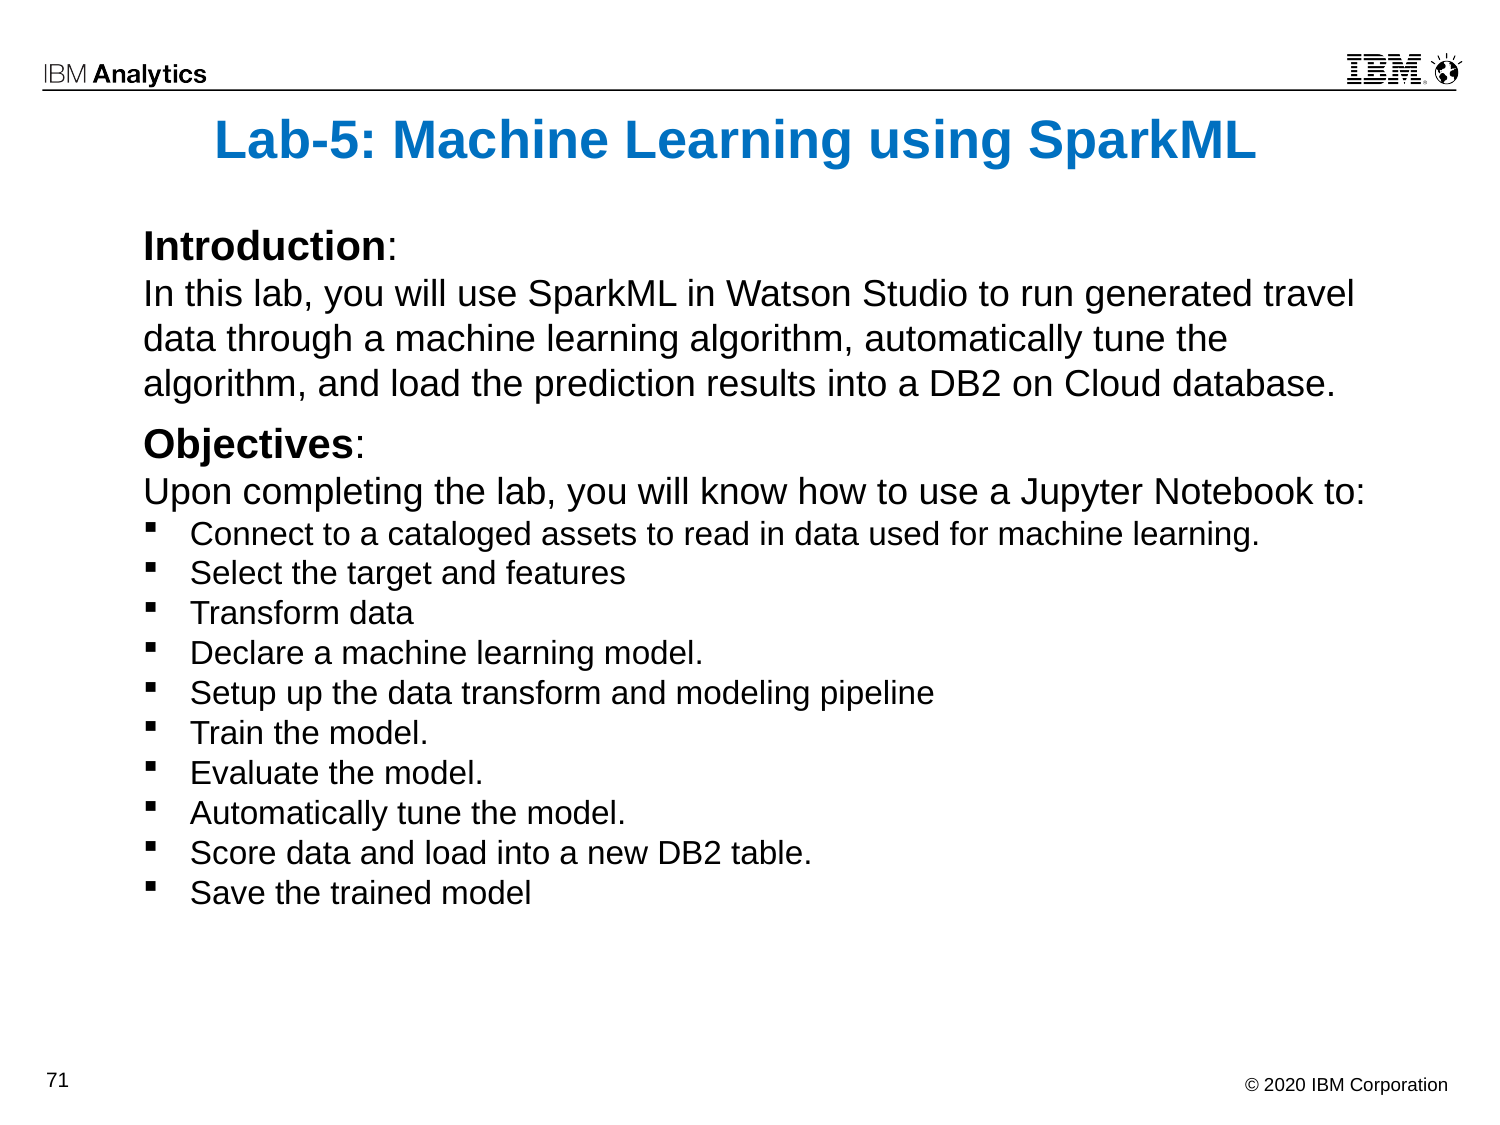

# Lab-5: Machine Learning using SparkML
Introduction:
In this lab, you will use SparkML in Watson Studio to run generated travel data through a machine learning algorithm, automatically tune the algorithm, and load the prediction results into a DB2 on Cloud database.

Objectives:
Upon completing the lab, you will know how to use a Jupyter Notebook to:
Connect to a cataloged assets to read in data used for machine learning.
Select the target and features
Transform data
Declare a machine learning model.
Setup up the data transform and modeling pipeline
Train the model.
Evaluate the model.
Automatically tune the model.
Score data and load into a new DB2 table.
Save the trained model